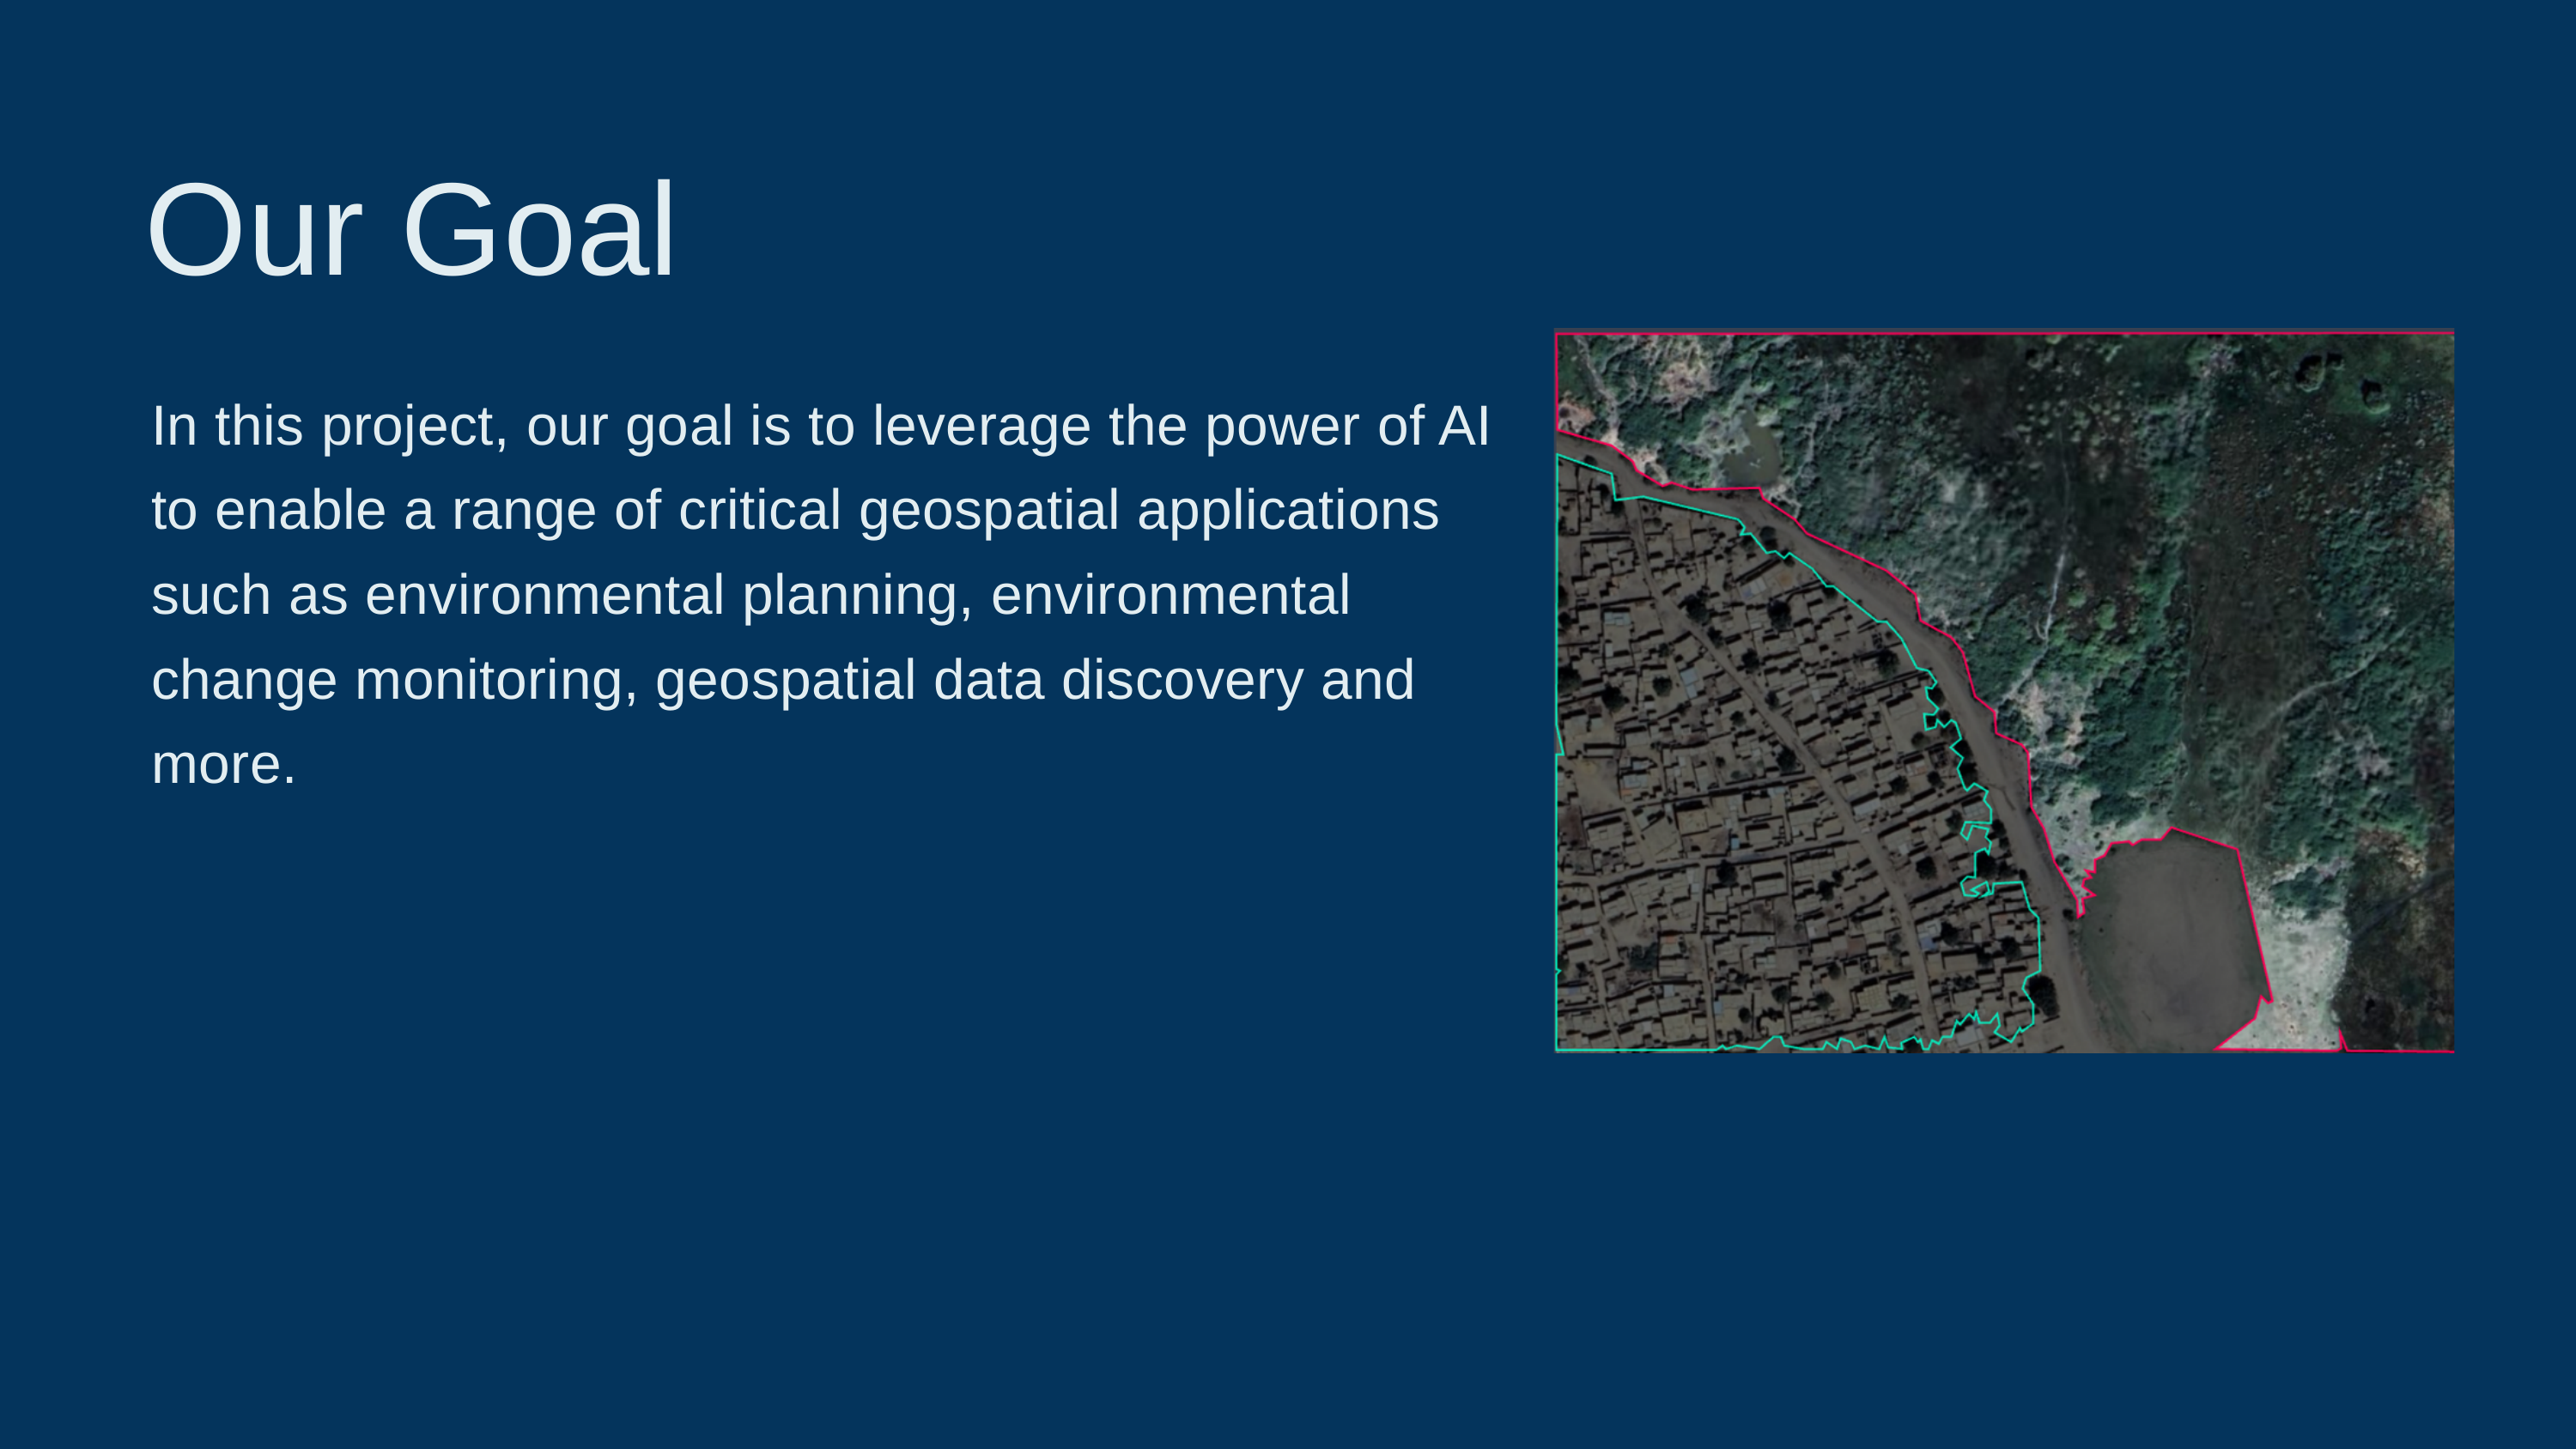

Our Goal

In this project, our goal is to leverage the power of AI to enable a range of critical geospatial applications such as environmental planning, environmental change monitoring, geospatial data discovery and more.

FINDING YOUR CREATIVE NICHE | CHC 2020